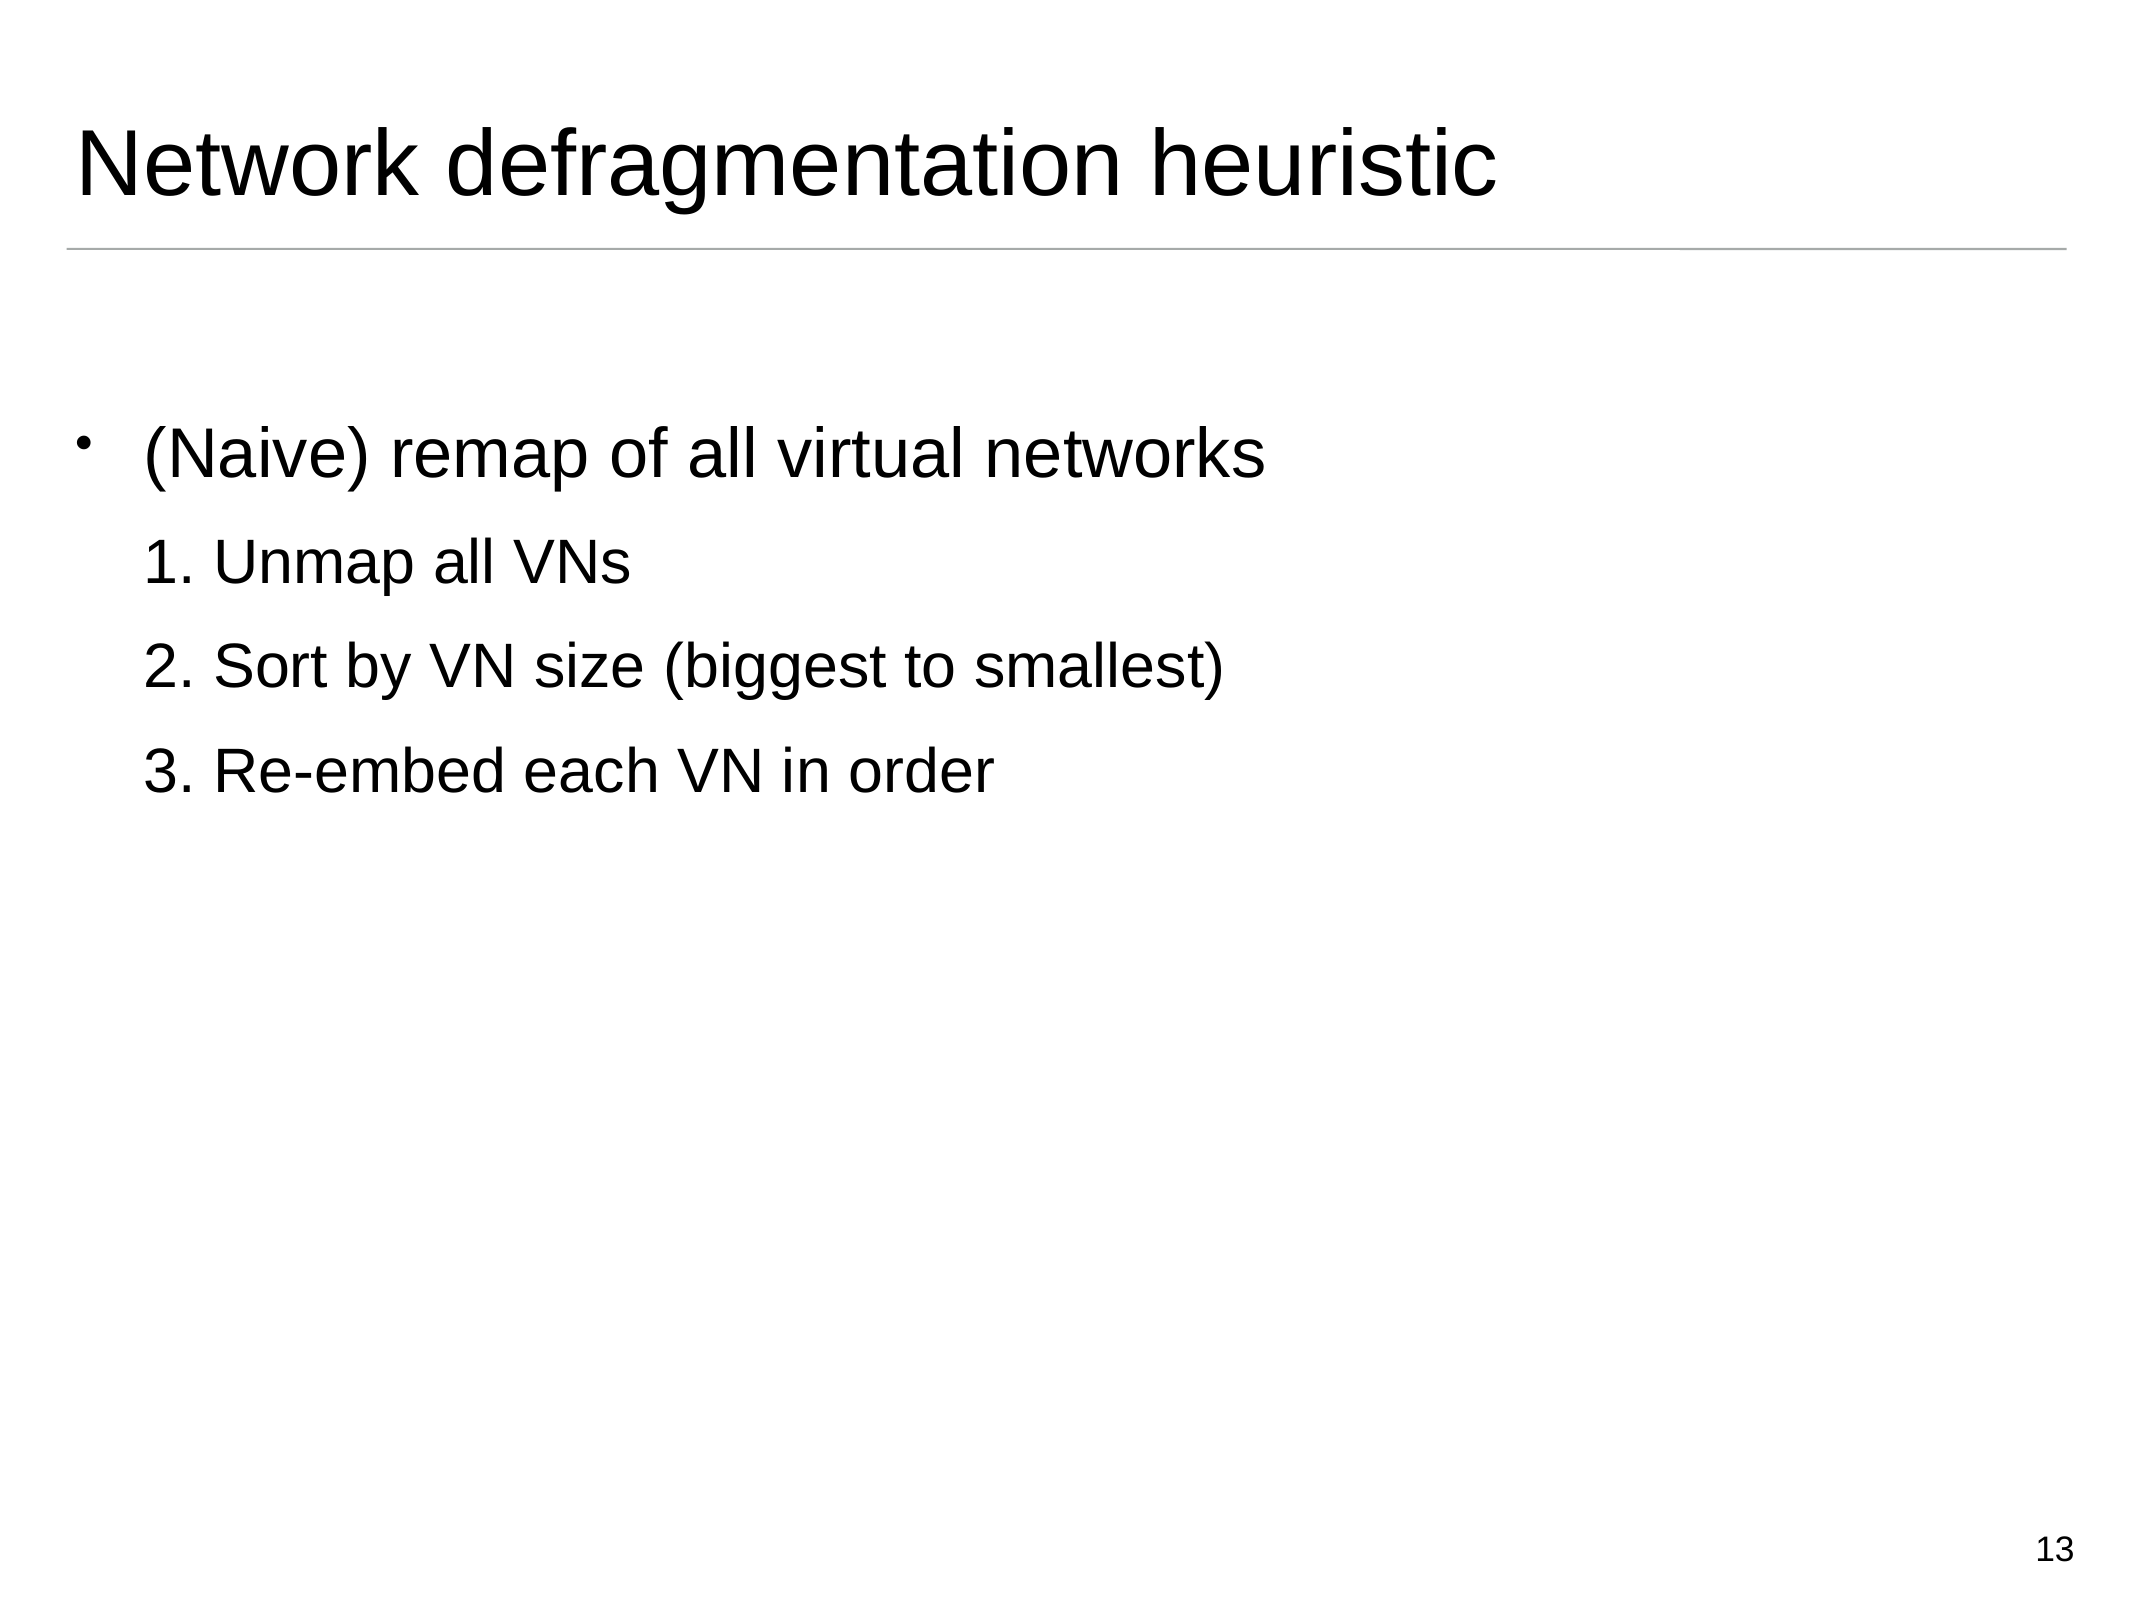

# Network defragmentation heuristic

(Naive) remap of all virtual networks
1. Unmap all VNs
2. Sort by VN size (biggest to smallest)
3. Re-embed each VN in order
13